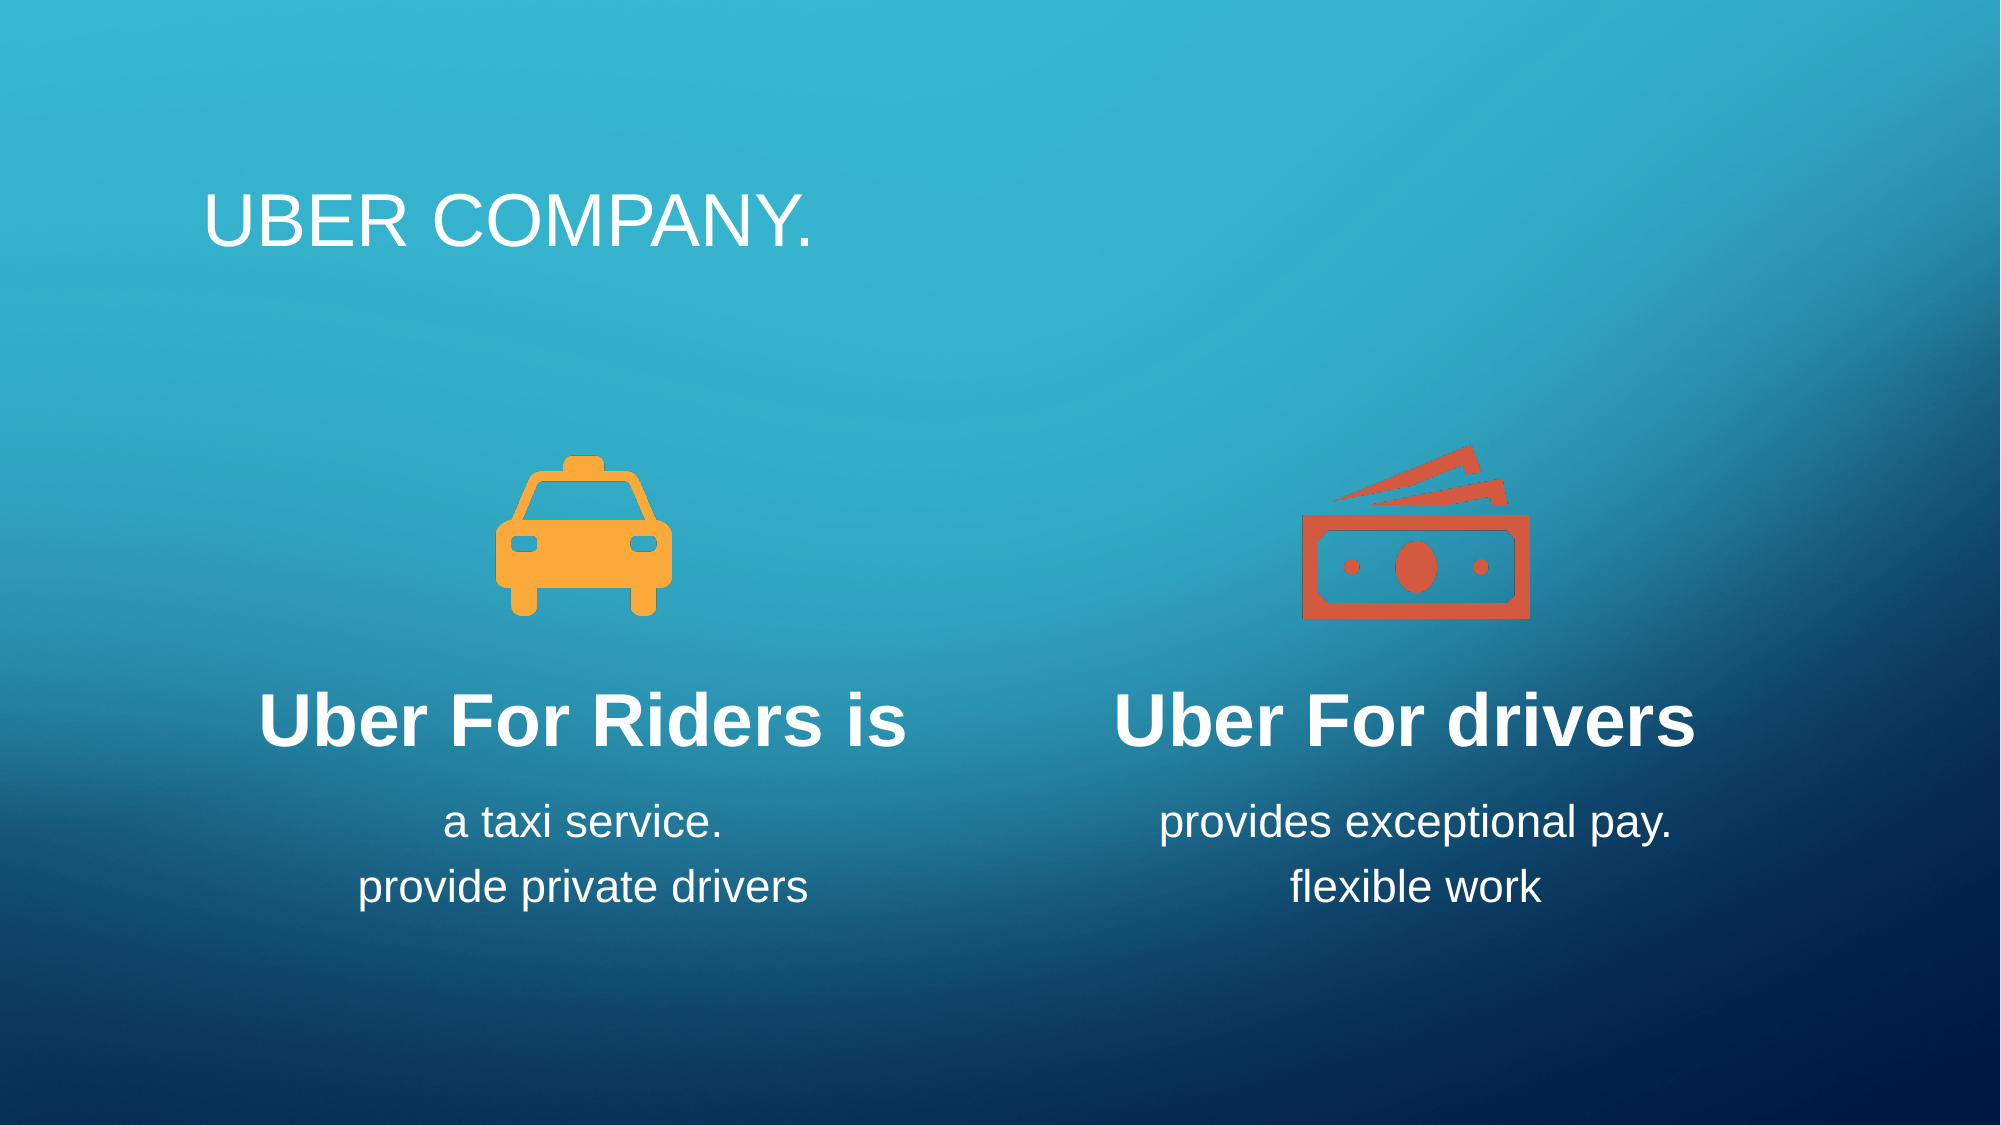

# Uber company.
Uber For Riders is
a taxi service.
provide private drivers
Uber For drivers
provides exceptional pay.
flexible work